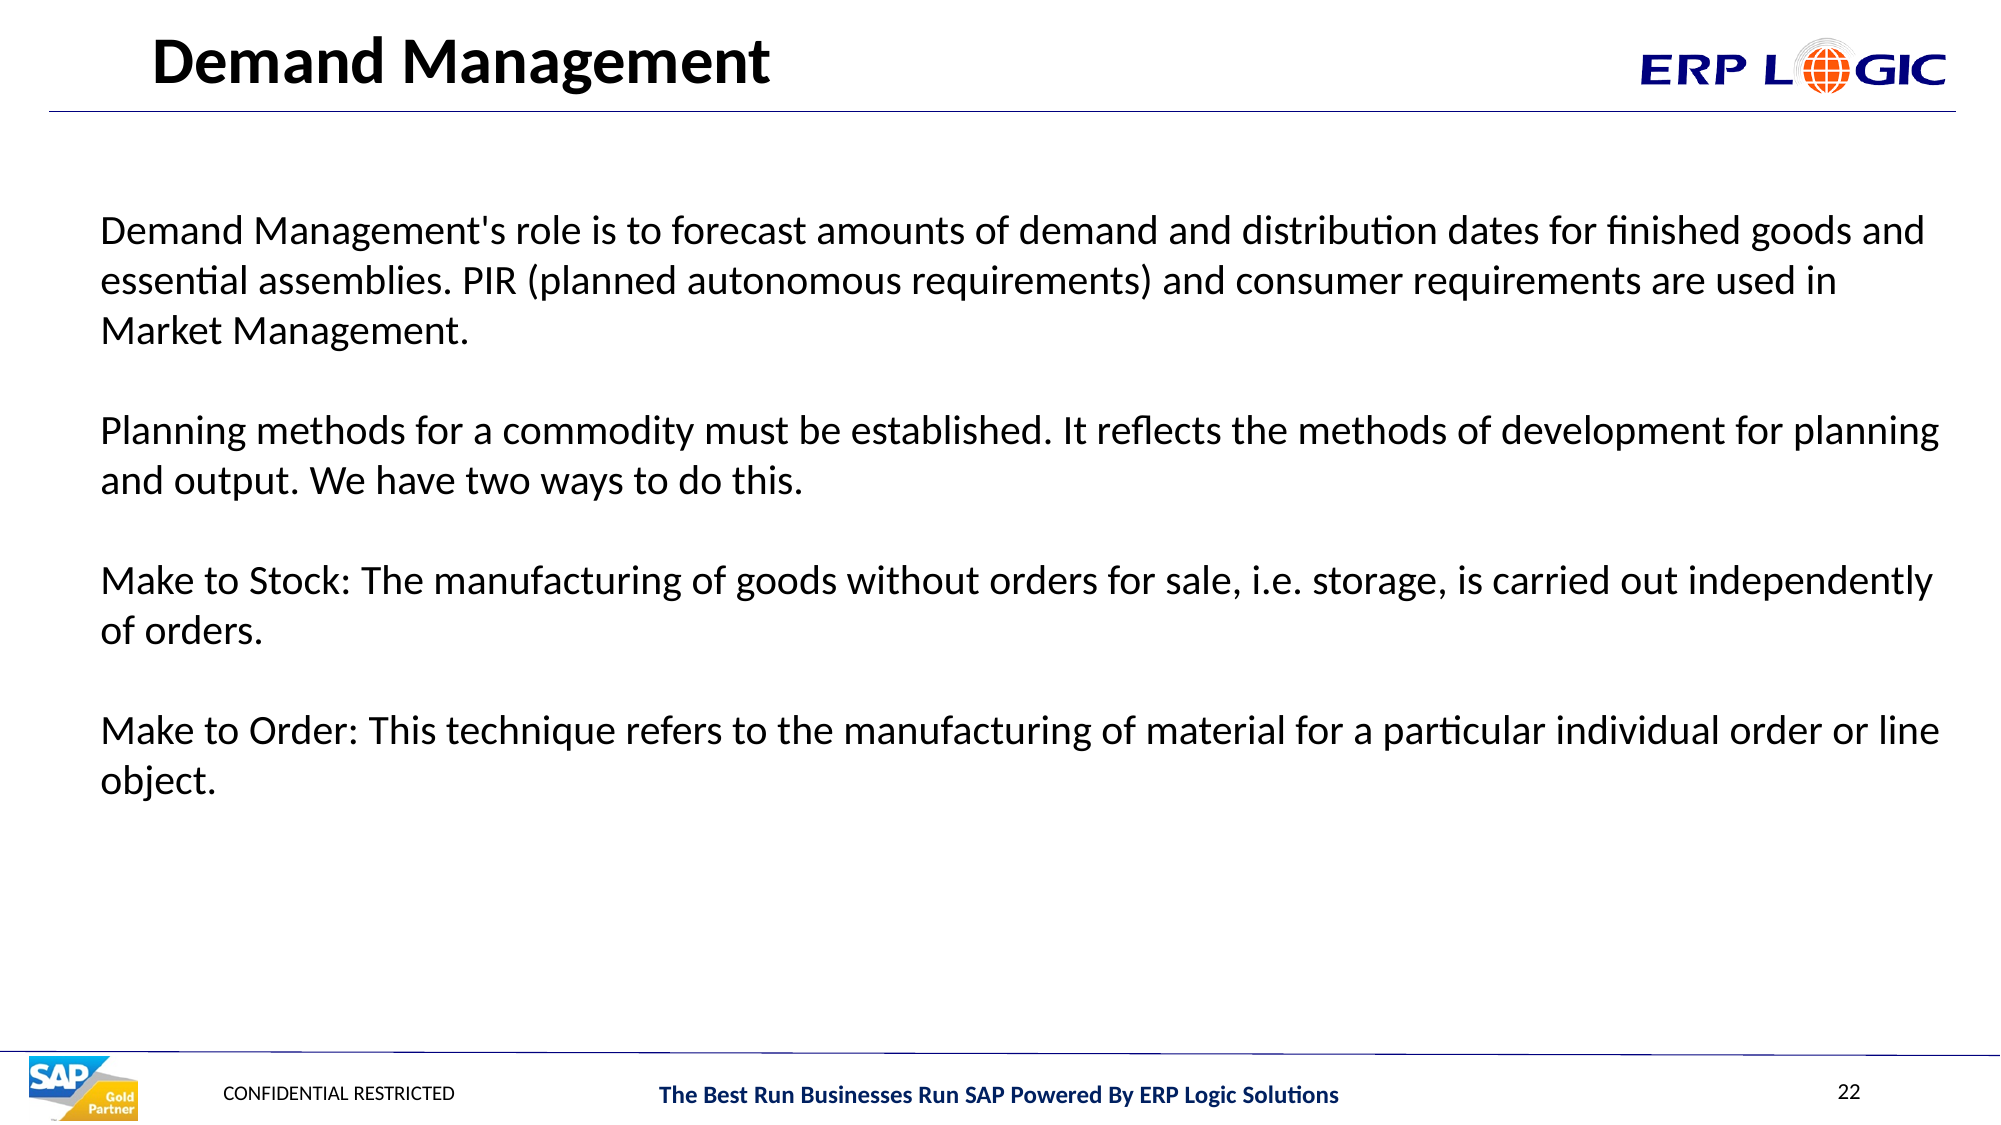

# Demand Management
Demand Management's role is to forecast amounts of demand and distribution dates for finished goods and essential assemblies. PIR (planned autonomous requirements) and consumer requirements are used in Market Management.

Planning methods for a commodity must be established. It reflects the methods of development for planning and output. We have two ways to do this.

Make to Stock: The manufacturing of goods without orders for sale, i.e. storage, is carried out independently of orders.

Make to Order: This technique refers to the manufacturing of material for a particular individual order or line object.